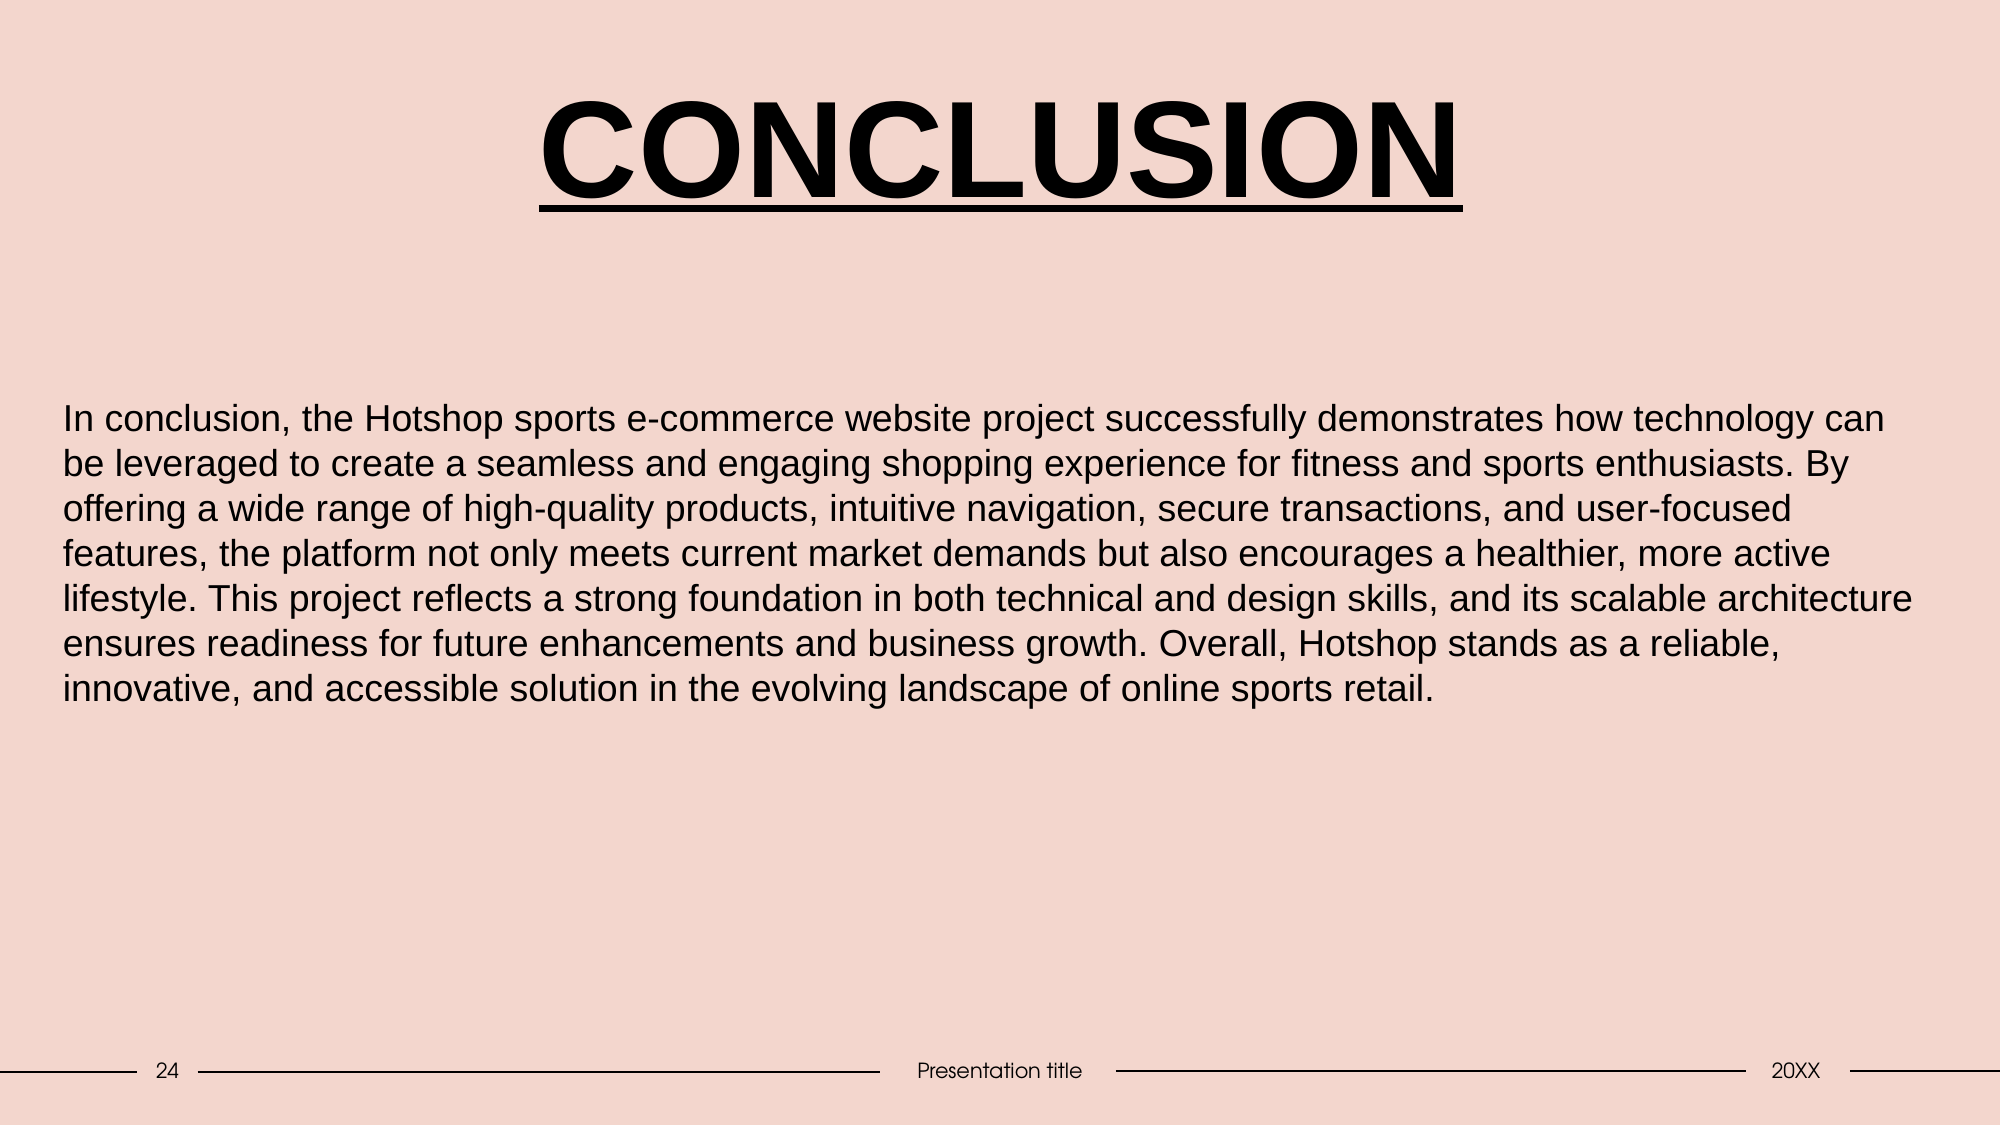

CONCLUSION
In conclusion, the Hotshop sports e-commerce website project successfully demonstrates how technology can be leveraged to create a seamless and engaging shopping experience for fitness and sports enthusiasts. By offering a wide range of high-quality products, intuitive navigation, secure transactions, and user-focused features, the platform not only meets current market demands but also encourages a healthier, more active lifestyle. This project reflects a strong foundation in both technical and design skills, and its scalable architecture ensures readiness for future enhancements and business growth. Overall, Hotshop stands as a reliable, innovative, and accessible solution in the evolving landscape of online sports retail.

24
Presentation title
20XX